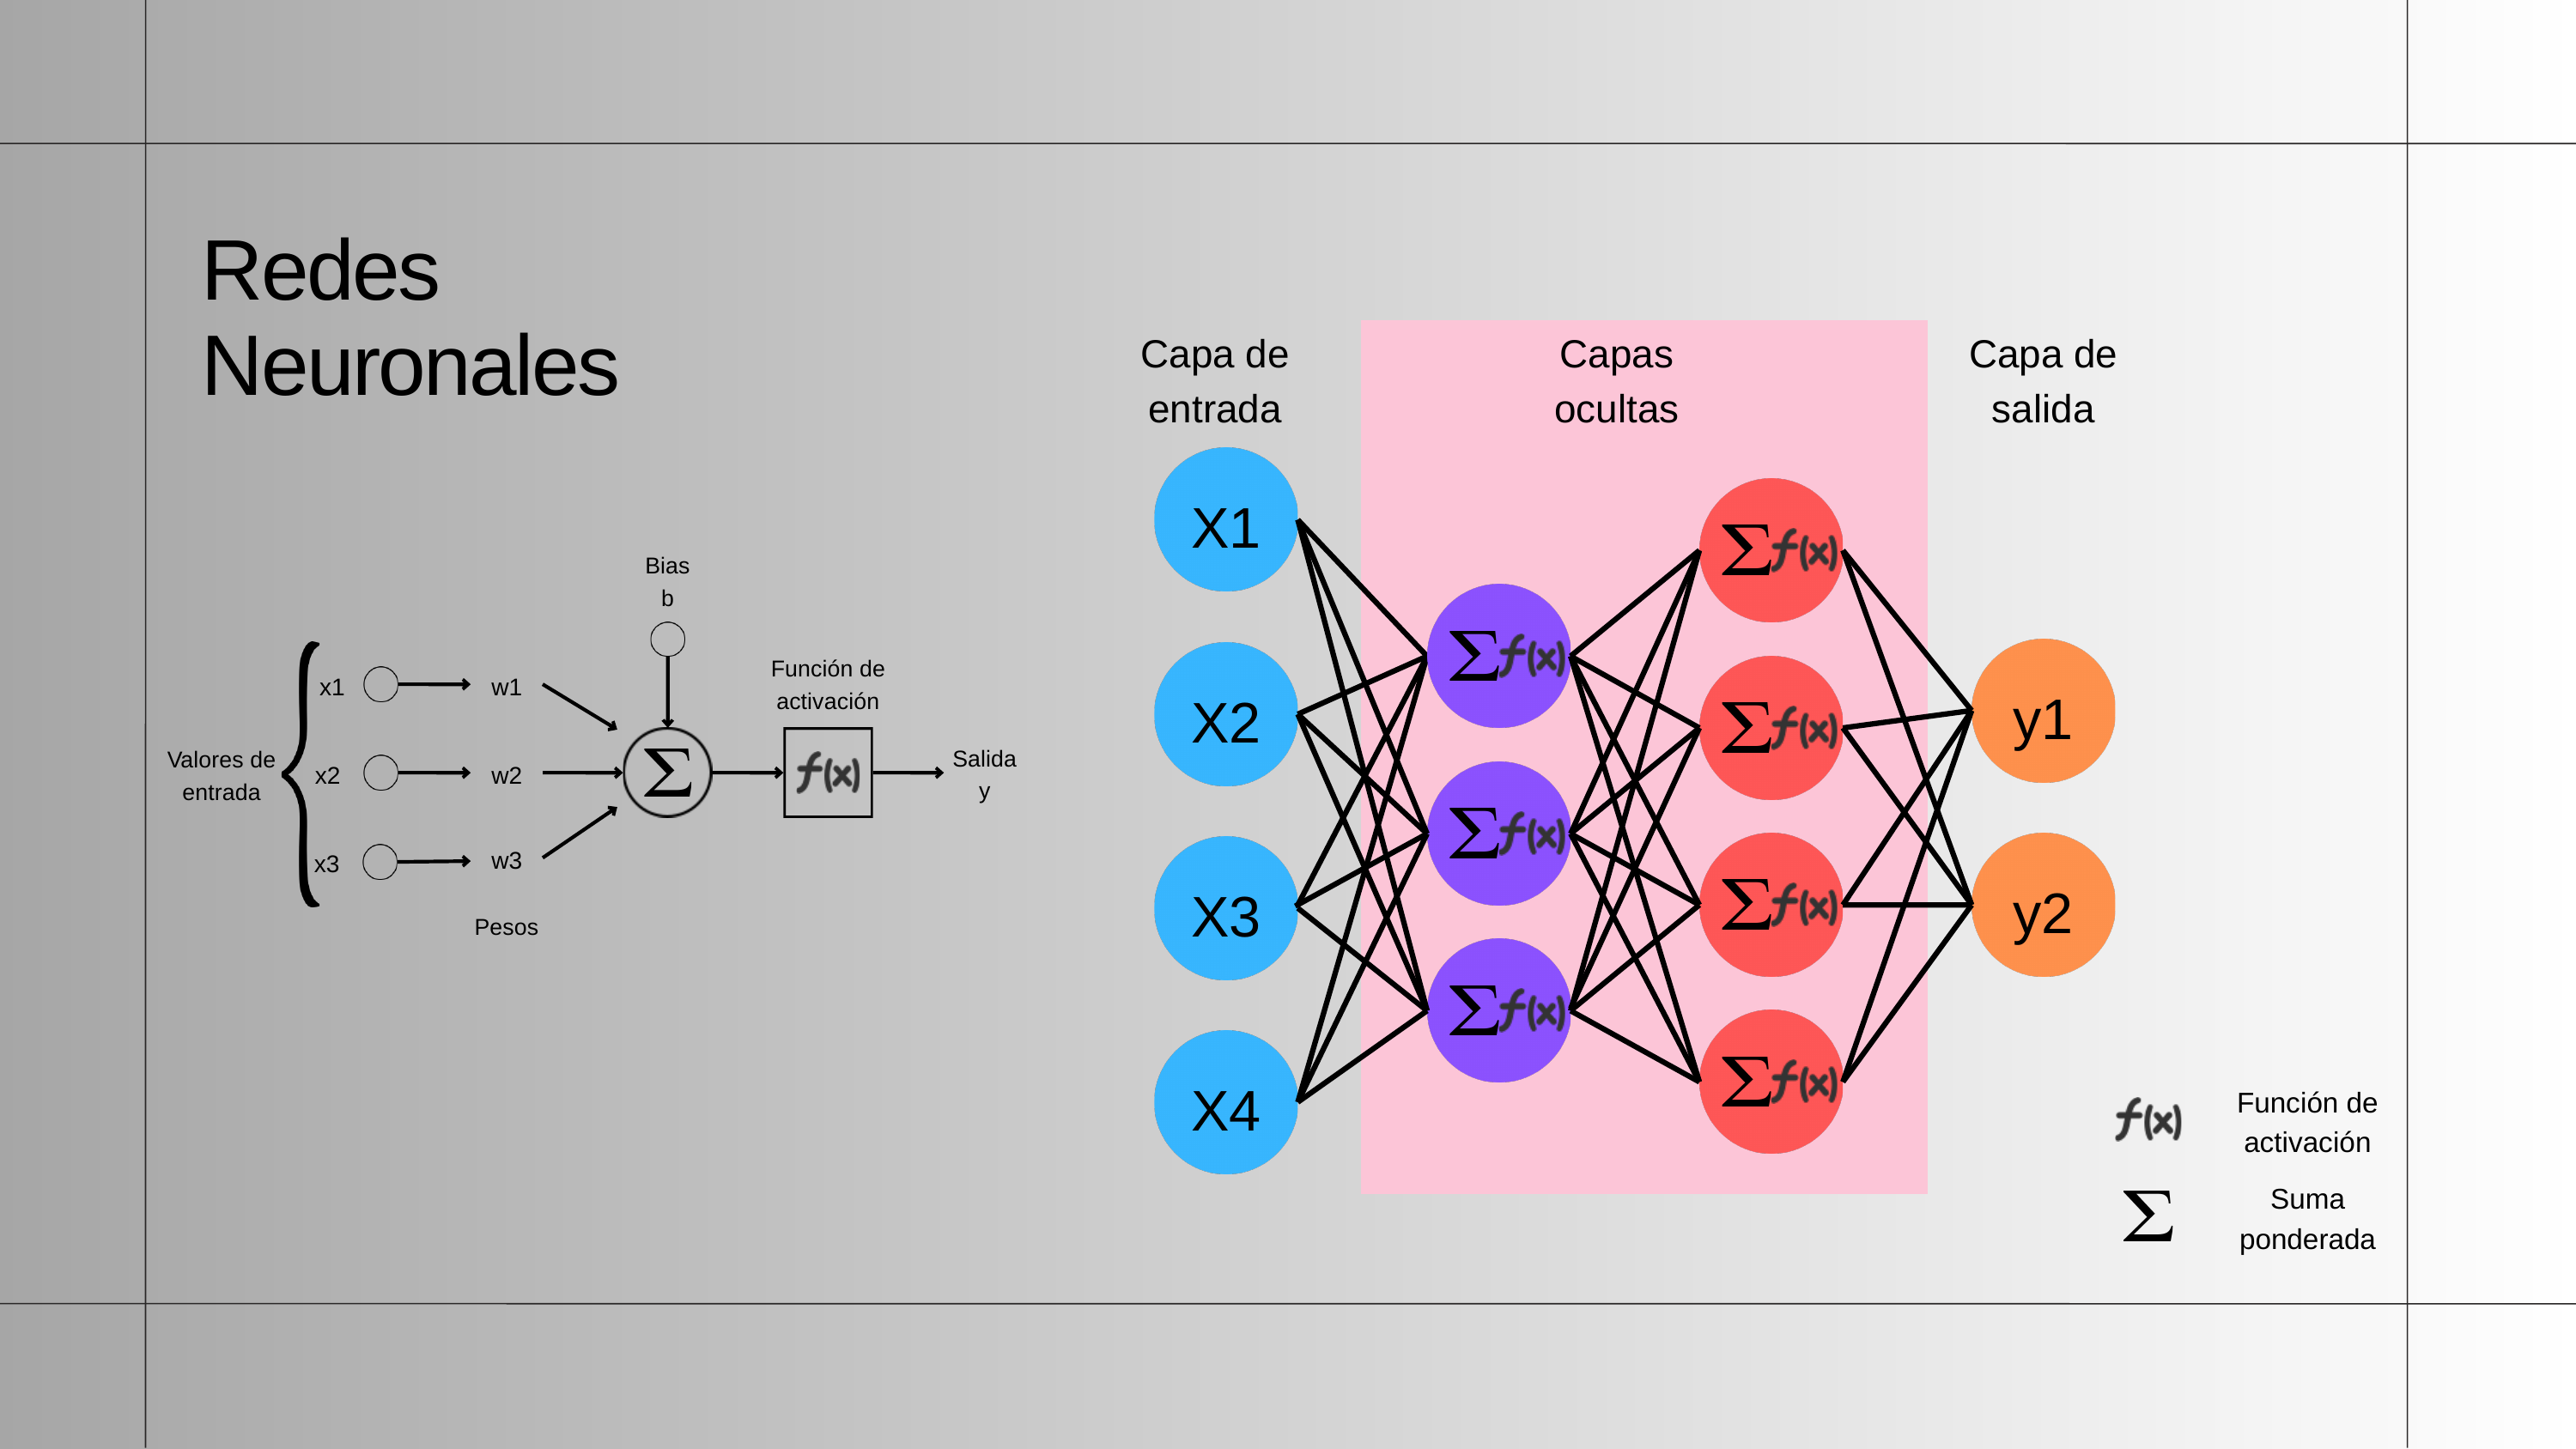

Redes
Neuronales

Capa de entrada
Capas ocultas
Capa de salida

X1

Bias
b

Función de
activación

x1
w1

Salida
y
Valores de
entrada

x2
w2

w3
x3

Pesos

y1

X2

y2

X3

X4
Función de activación

Suma ponderada